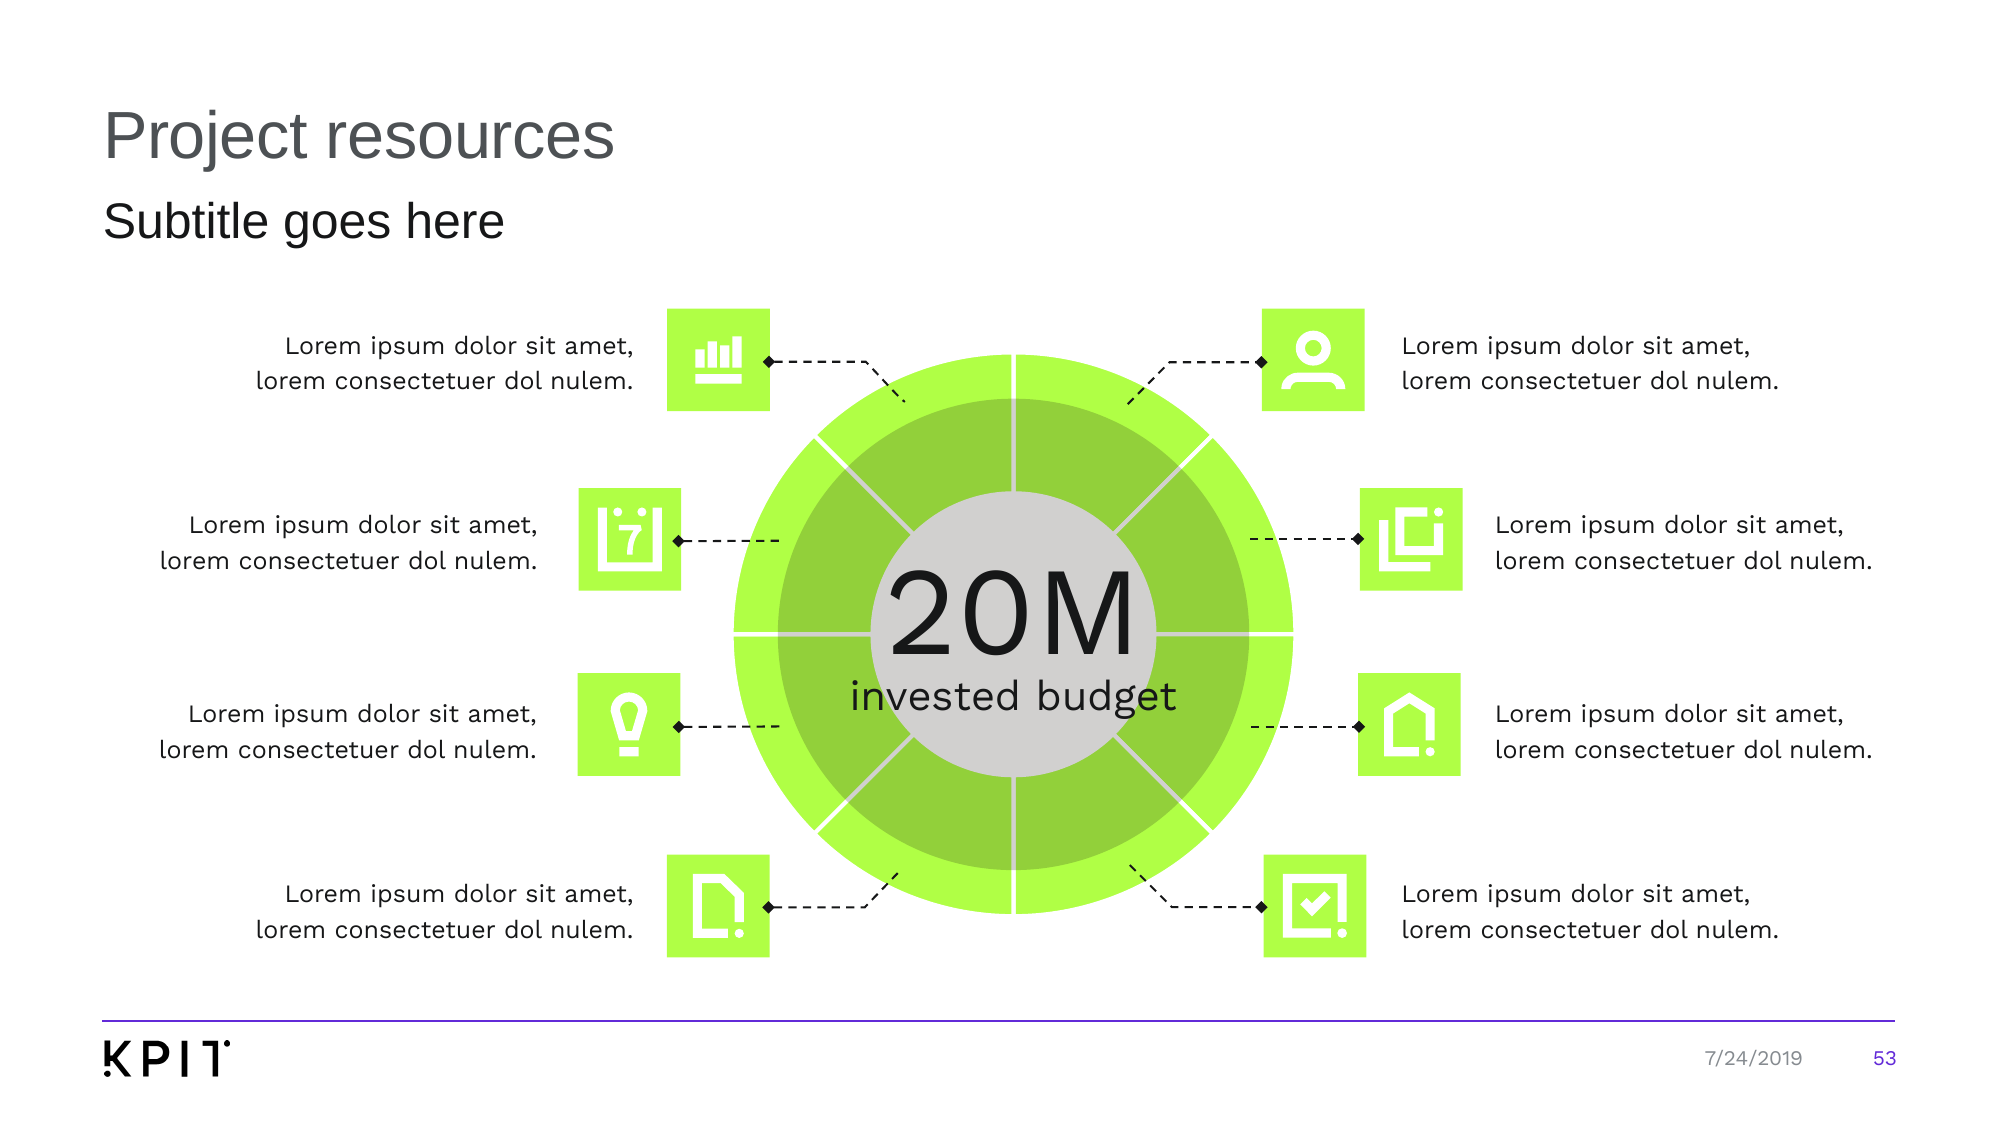

# Project resources
Subtitle goes here

Lorem ipsum dolor sit amet,
lorem consectetuer dol nulem.
Lorem ipsum dolor sit amet,
lorem consectetuer dol nulem.

### Chart

| Category | Sales |
|---|---|
| 1st Qtr | 12.5 |
| 2nd Qtr | 12.5 |
| 3rd Qtr | 12.5 |
| 4th Qtr | 12.5 |
20M
invested budget

Lorem ipsum dolor sit amet,
lorem consectetuer dol nulem.
Lorem ipsum dolor sit amet,
lorem consectetuer dol nulem.

Lorem ipsum dolor sit amet,
lorem consectetuer dol nulem.
Lorem ipsum dolor sit amet,
lorem consectetuer dol nulem.

Lorem ipsum dolor sit amet,
lorem consectetuer dol nulem.
Lorem ipsum dolor sit amet,
lorem consectetuer dol nulem.

53
7/24/2019